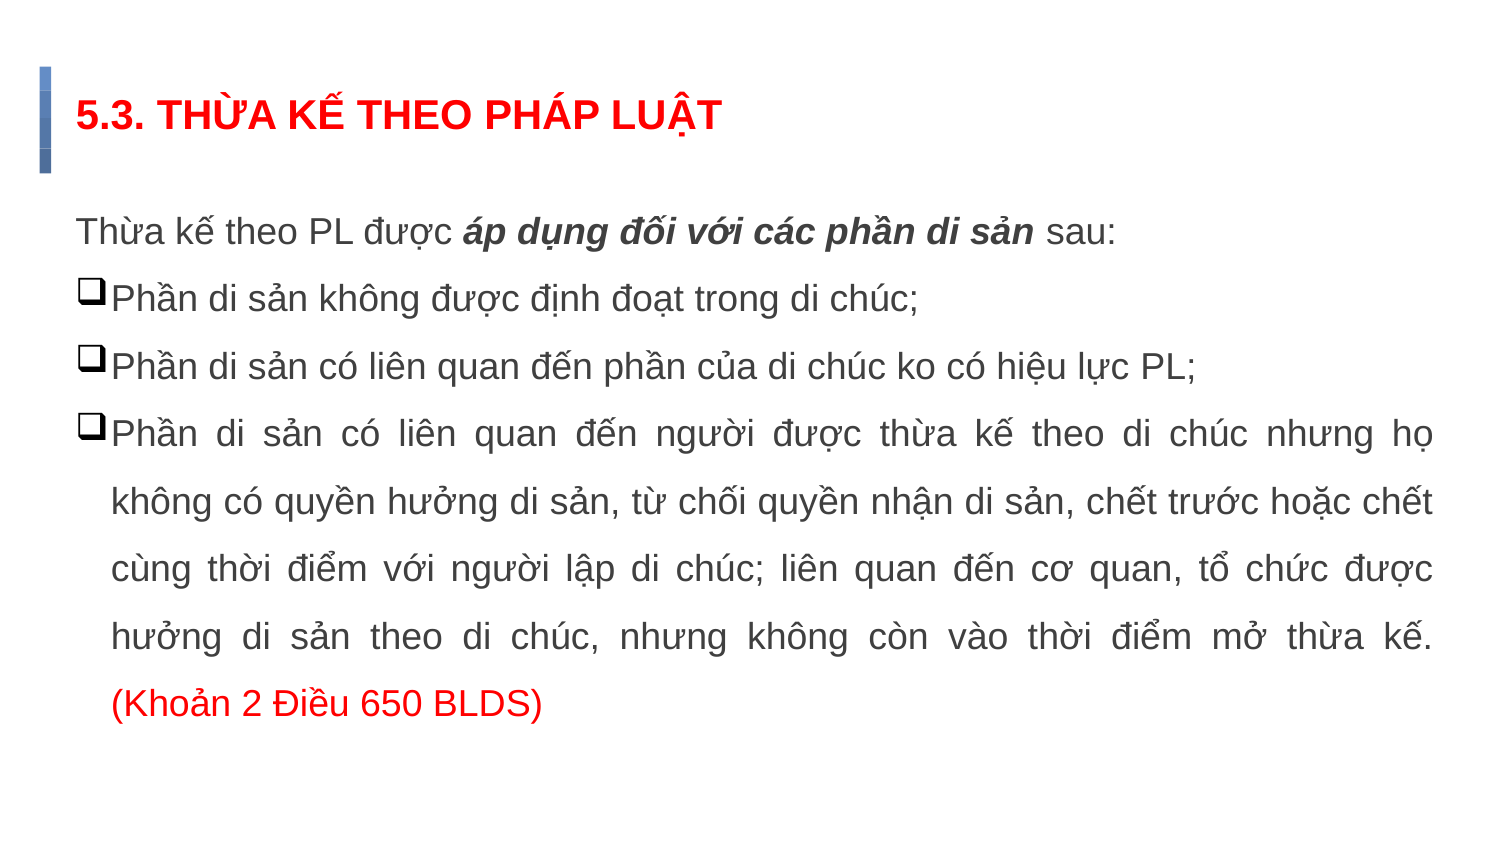

# 5.3. THỪA KẾ THEO PHÁP LUẬT
Thừa kế theo PL được áp dụng đối với các phần di sản sau:
Phần di sản không được định đoạt trong di chúc;
Phần di sản có liên quan đến phần của di chúc ko có hiệu lực PL;
Phần di sản có liên quan đến người được thừa kế theo di chúc nhưng họ không có quyền hưởng di sản, từ chối quyền nhận di sản, chết trước hoặc chết cùng thời điểm với người lập di chúc; liên quan đến cơ quan, tổ chức được hưởng di sản theo di chúc, nhưng không còn vào thời điểm mở thừa kế. (Khoản 2 Điều 650 BLDS)